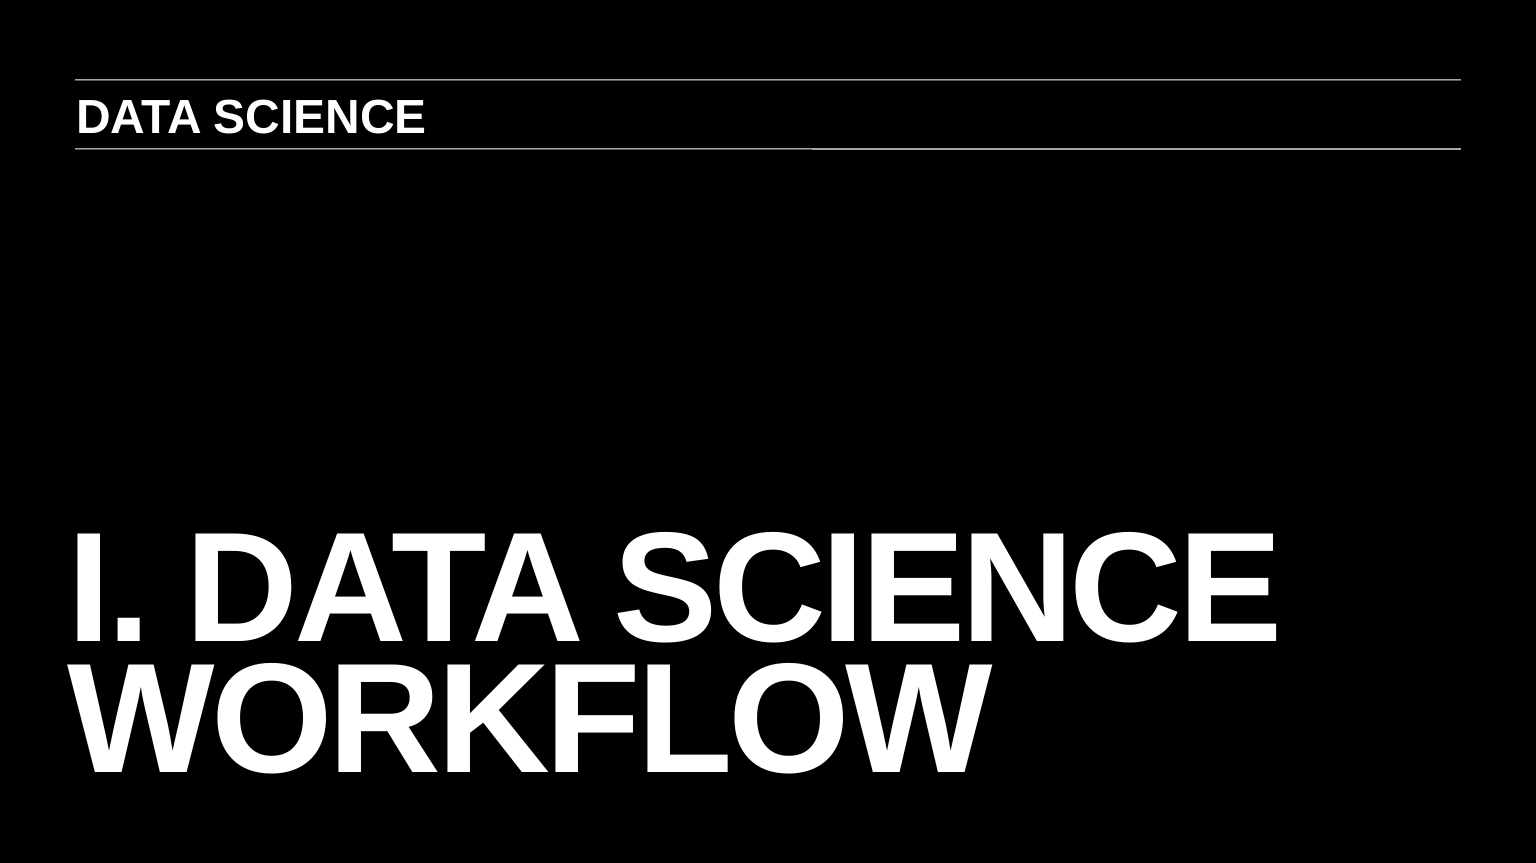

DATA SCIENCE
# I. Data Science Workflow